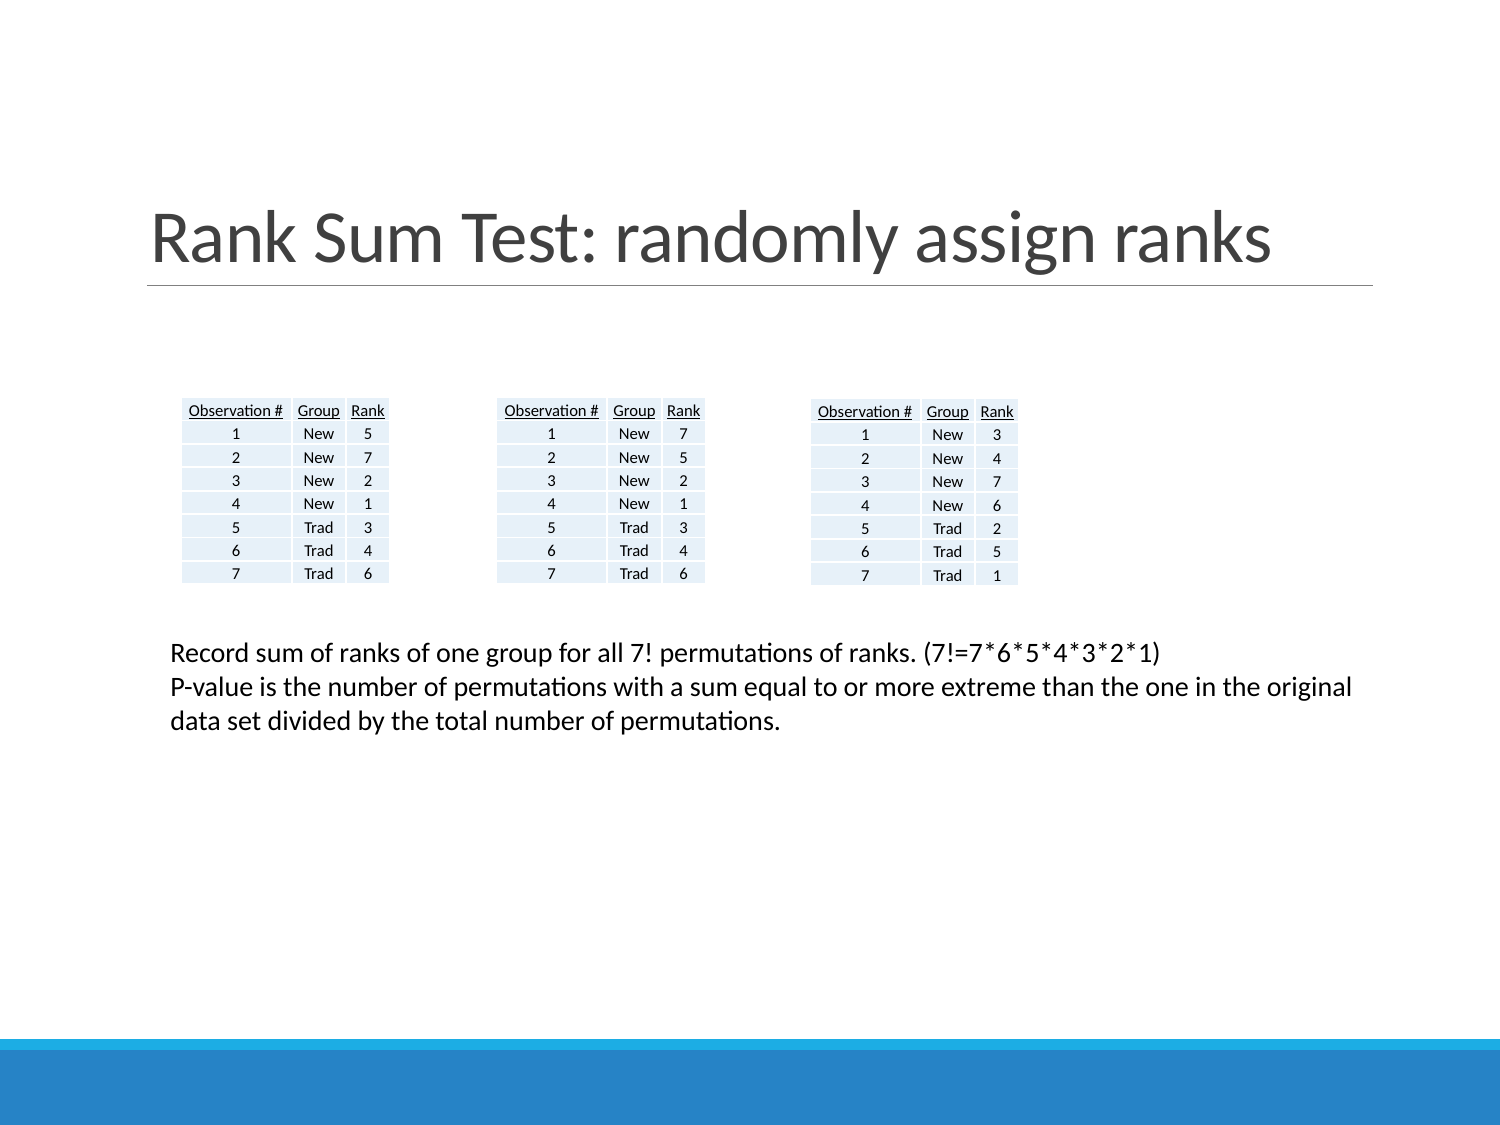

# Rank Sum Test: randomly assign ranks
| Observation # | Group | Rank |
| --- | --- | --- |
| 1 | New | 5 |
| 2 | New | 7 |
| 3 | New | 2 |
| 4 | New | 1 |
| 5 | Trad | 3 |
| 6 | Trad | 4 |
| 7 | Trad | 6 |
| Observation # | Group | Rank |
| --- | --- | --- |
| 1 | New | 7 |
| 2 | New | 5 |
| 3 | New | 2 |
| 4 | New | 1 |
| 5 | Trad | 3 |
| 6 | Trad | 4 |
| 7 | Trad | 6 |
| Observation # | Group | Rank |
| --- | --- | --- |
| 1 | New | 3 |
| 2 | New | 4 |
| 3 | New | 7 |
| 4 | New | 6 |
| 5 | Trad | 2 |
| 6 | Trad | 5 |
| 7 | Trad | 1 |
Record sum of ranks of one group for all 7! permutations of ranks. (7!=7*6*5*4*3*2*1)
P-value is the number of permutations with a sum equal to or more extreme than the one in the original data set divided by the total number of permutations.